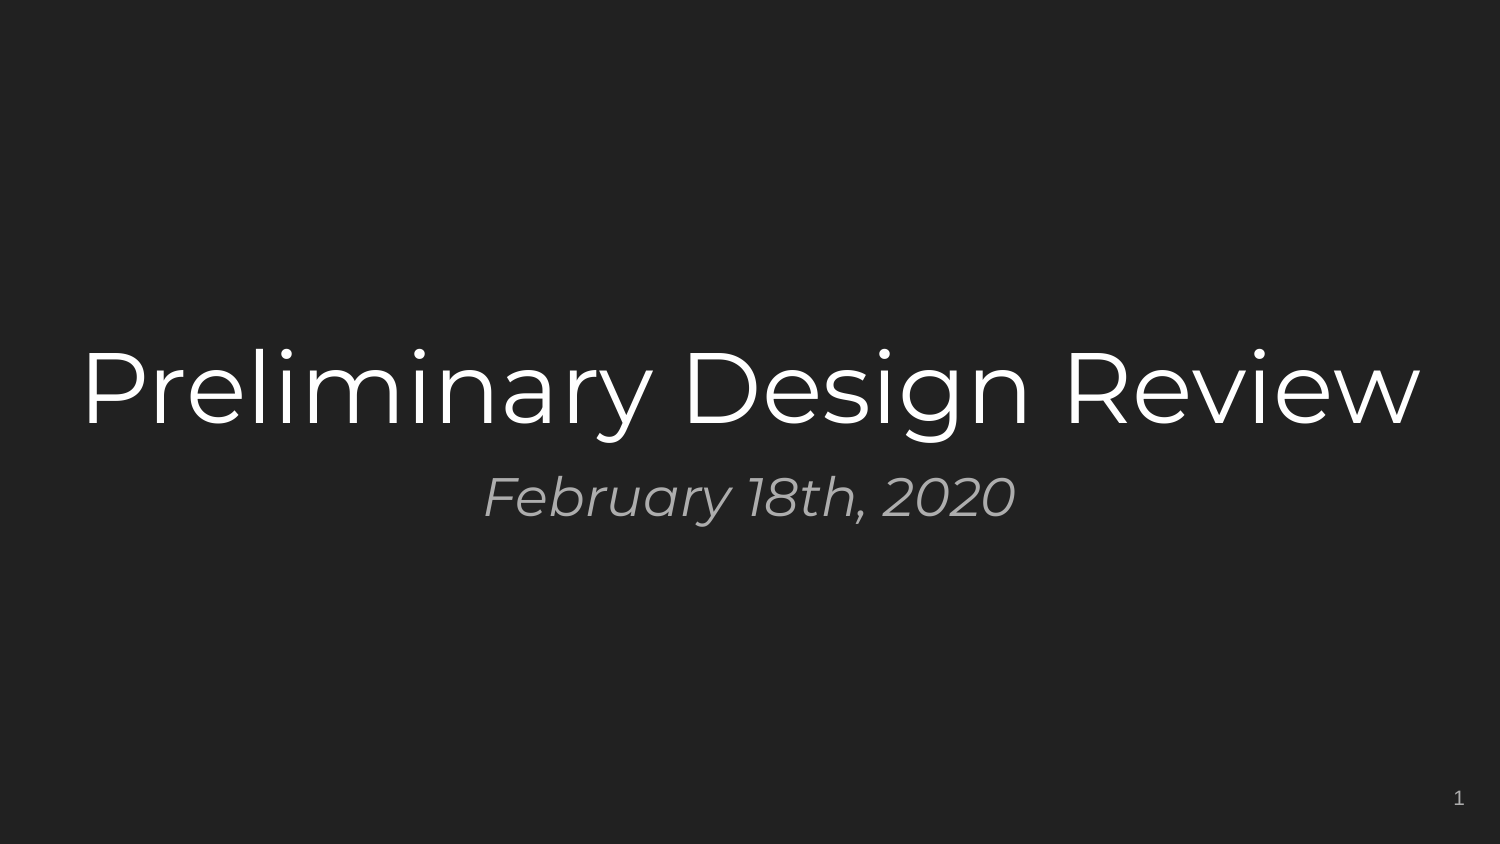

# Preliminary Design Review
February 18th, 2020
1